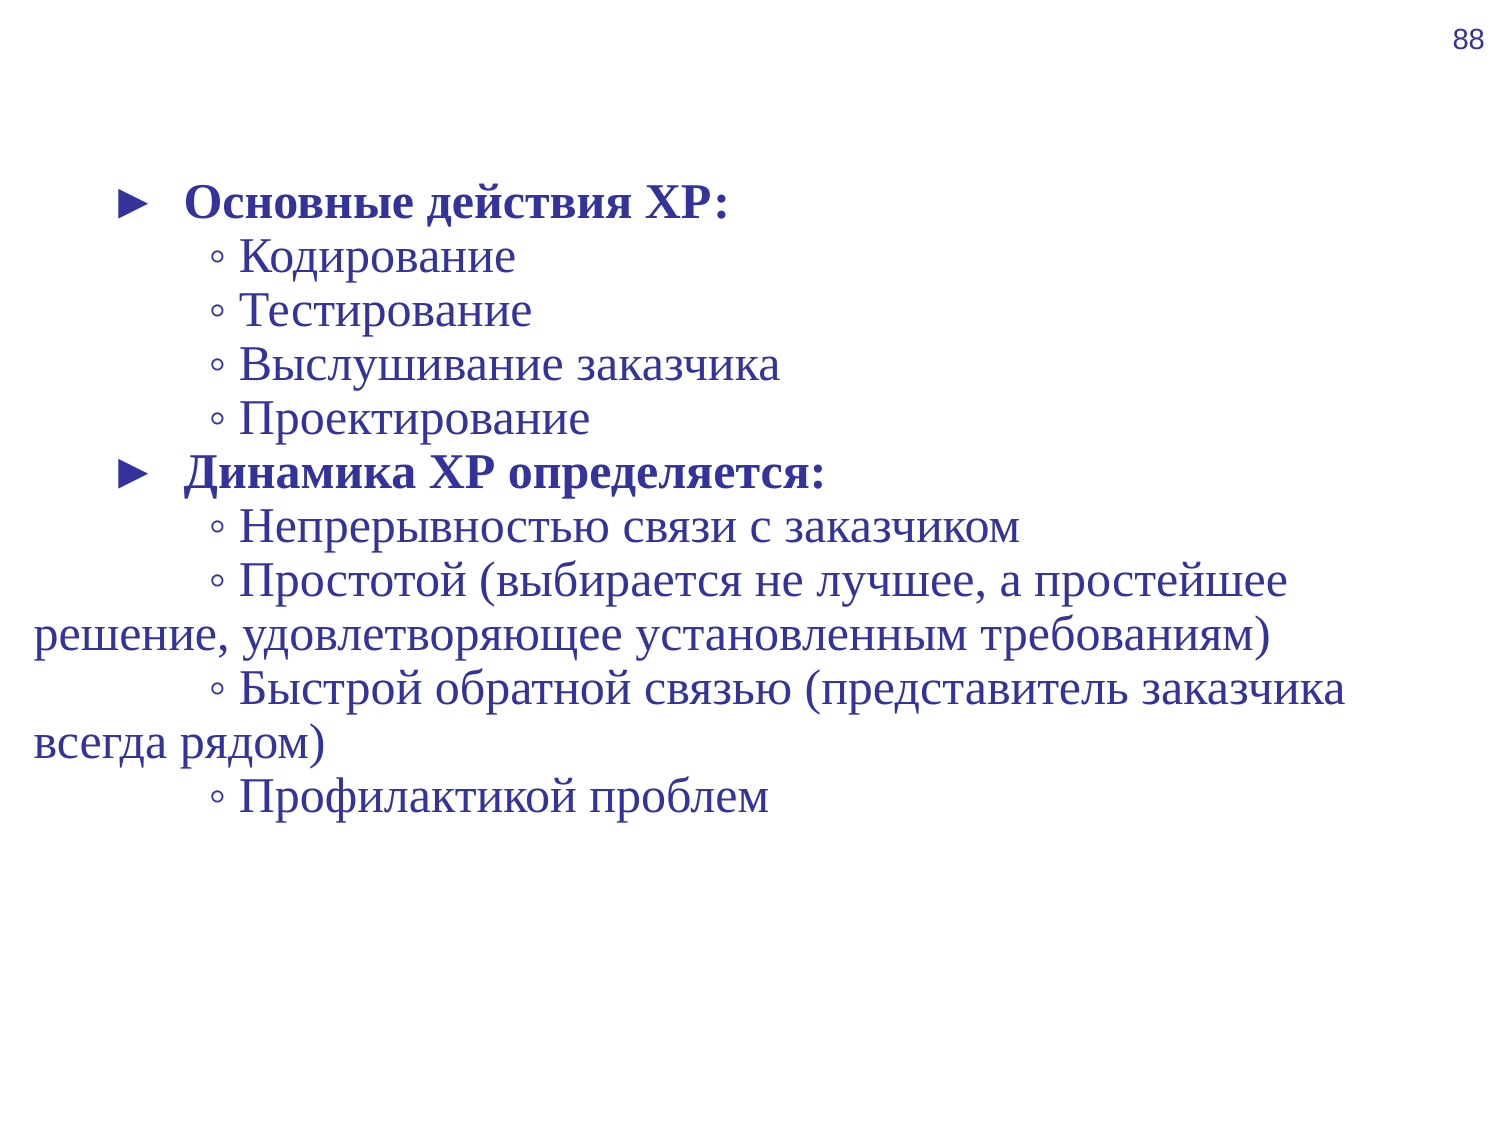

88

►	Основные действия ХР:
        ◦ Кодирование
        ◦ Тестирование
        ◦ Выслушивание заказчика
        ◦ Проектирование
►	Динамика ХР определяется:
        ◦ Непрерывностью связи с заказчиком
        ◦ Простотой (выбирается не лучшее, а простейшее решение, удовлетворяющее установленным требованиям)
        ◦ Быстрой обратной связью (представитель заказчика всегда рядом)
        ◦ Профилактикой проблем